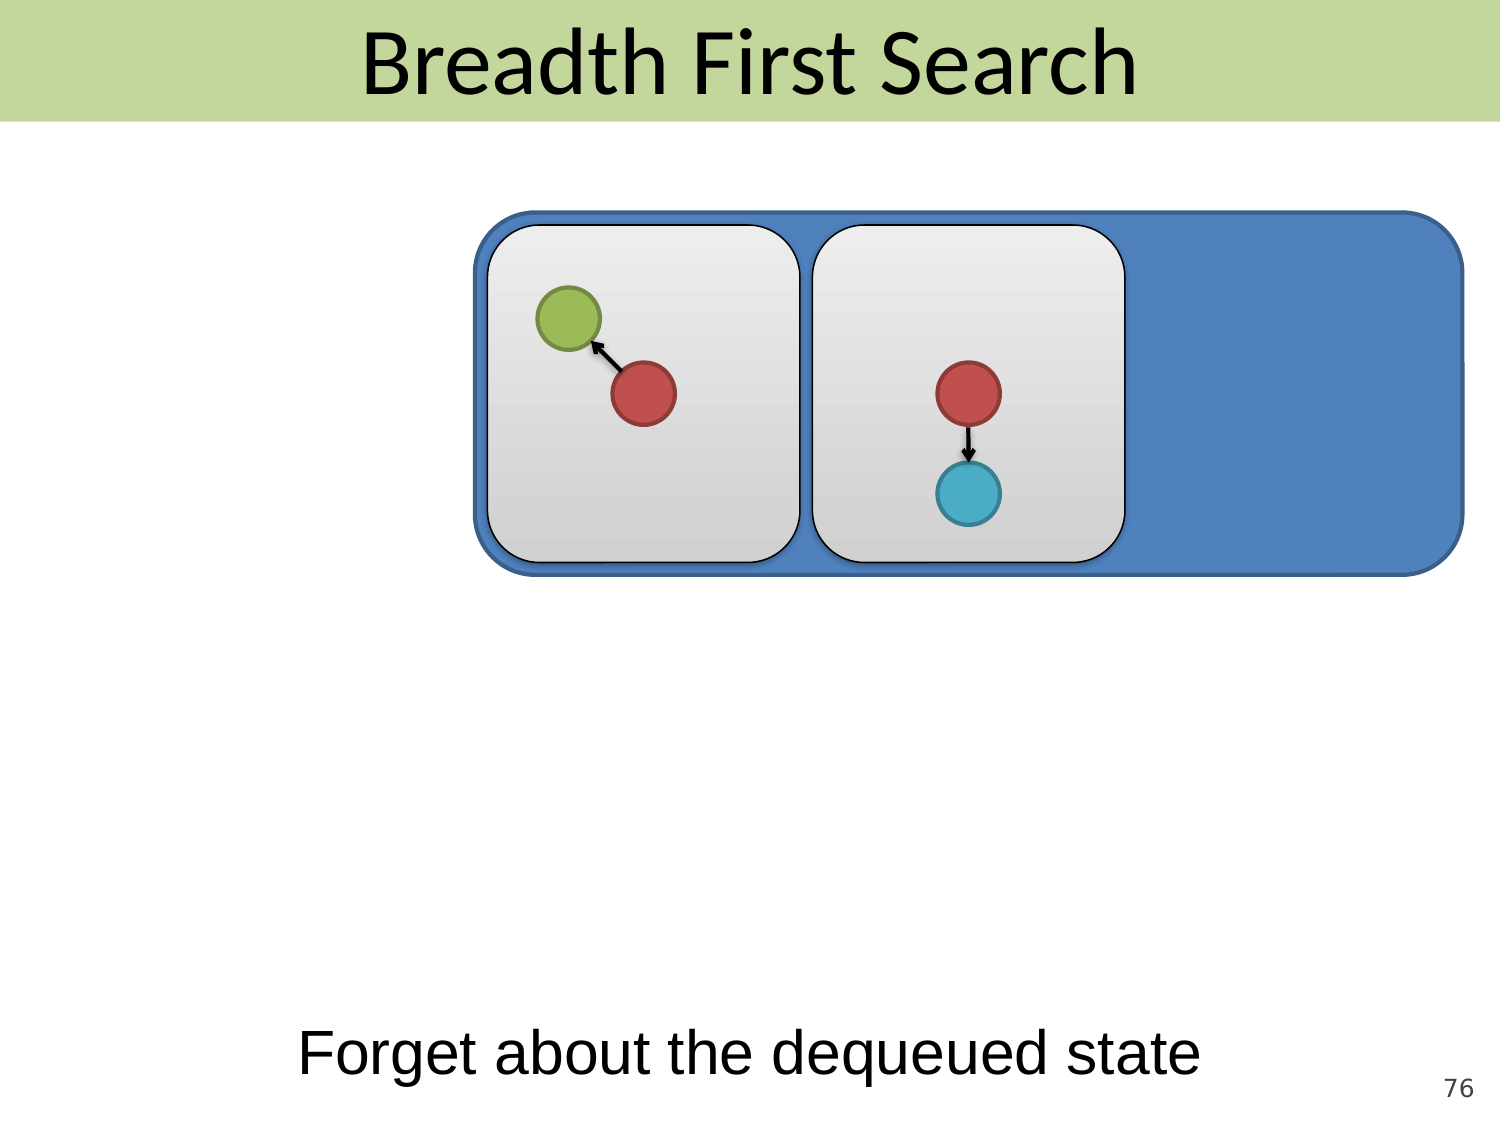

# Breadth First Search

Forget about the dequeued state